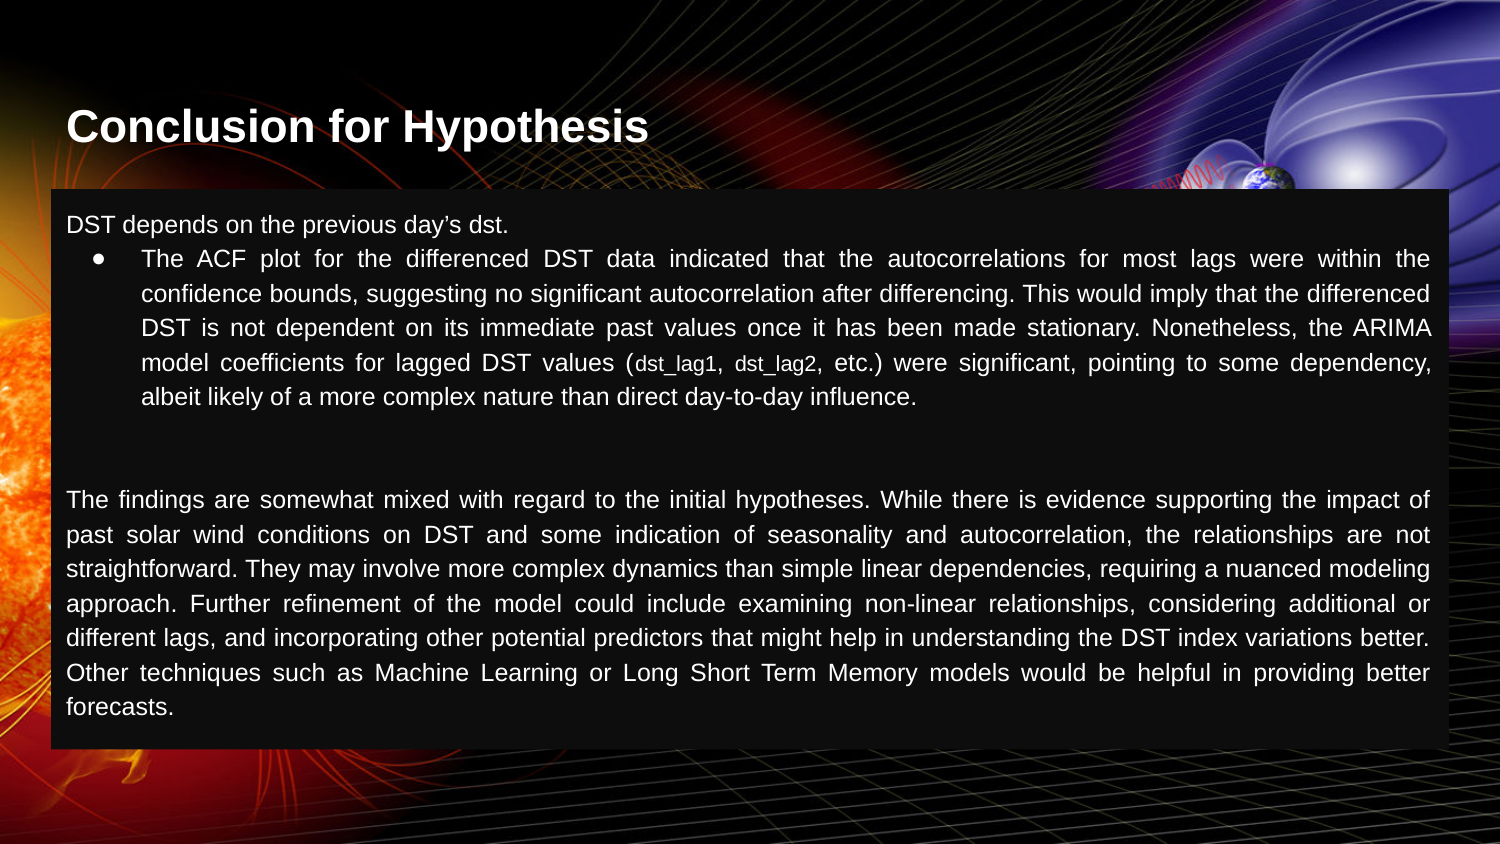

9.0108e-01
# Conclusion for Hypothesis
DST depends on the previous day’s dst.
The ACF plot for the differenced DST data indicated that the autocorrelations for most lags were within the confidence bounds, suggesting no significant autocorrelation after differencing. This would imply that the differenced DST is not dependent on its immediate past values once it has been made stationary. Nonetheless, the ARIMA model coefficients for lagged DST values (dst_lag1, dst_lag2, etc.) were significant, pointing to some dependency, albeit likely of a more complex nature than direct day-to-day influence.

The findings are somewhat mixed with regard to the initial hypotheses. While there is evidence supporting the impact of past solar wind conditions on DST and some indication of seasonality and autocorrelation, the relationships are not straightforward. They may involve more complex dynamics than simple linear dependencies, requiring a nuanced modeling approach. Further refinement of the model could include examining non-linear relationships, considering additional or different lags, and incorporating other potential predictors that might help in understanding the DST index variations better. Other techniques such as Machine Learning or Long Short Term Memory models would be helpful in providing better forecasts.